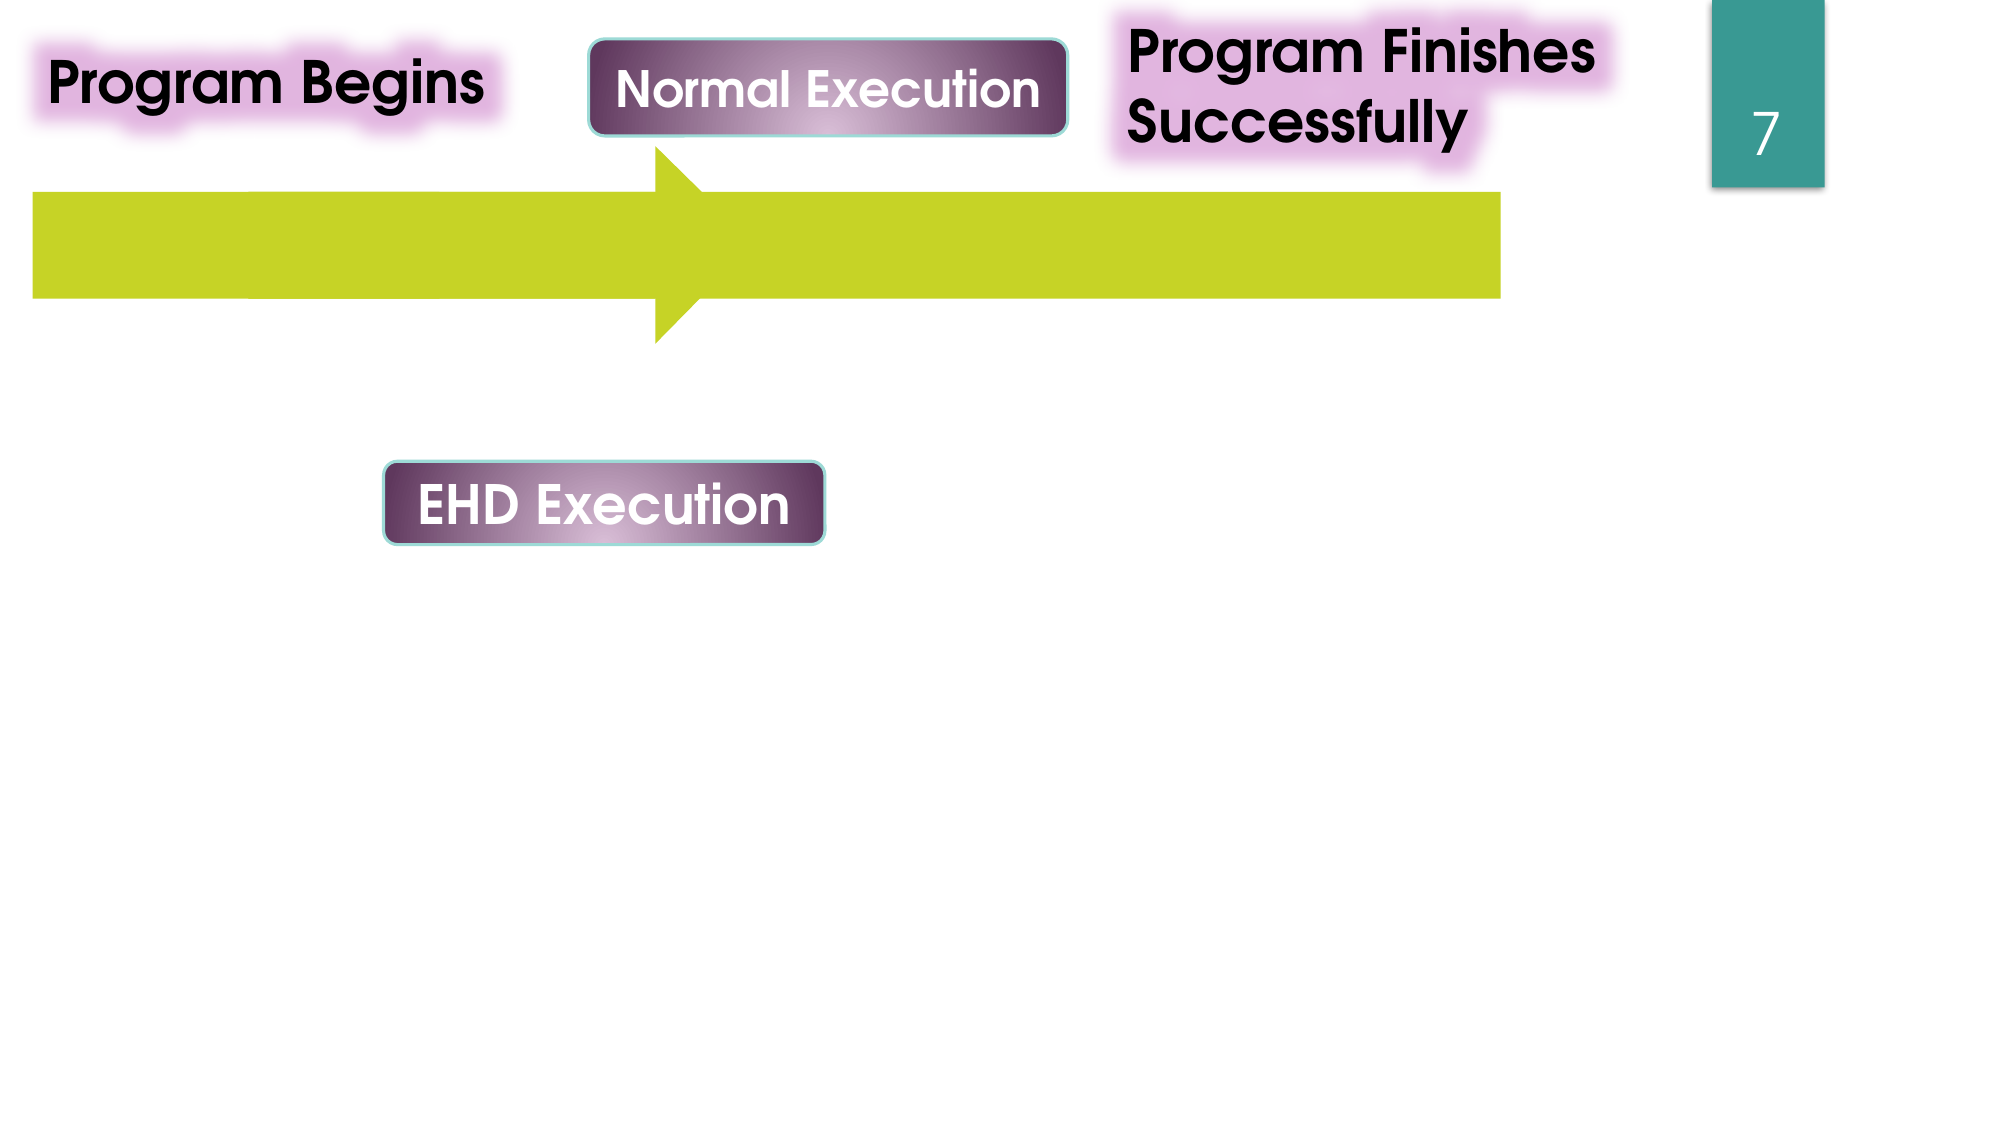

Program Finishes Successfully
Program Begins
Normal Execution
7

EHD Execution